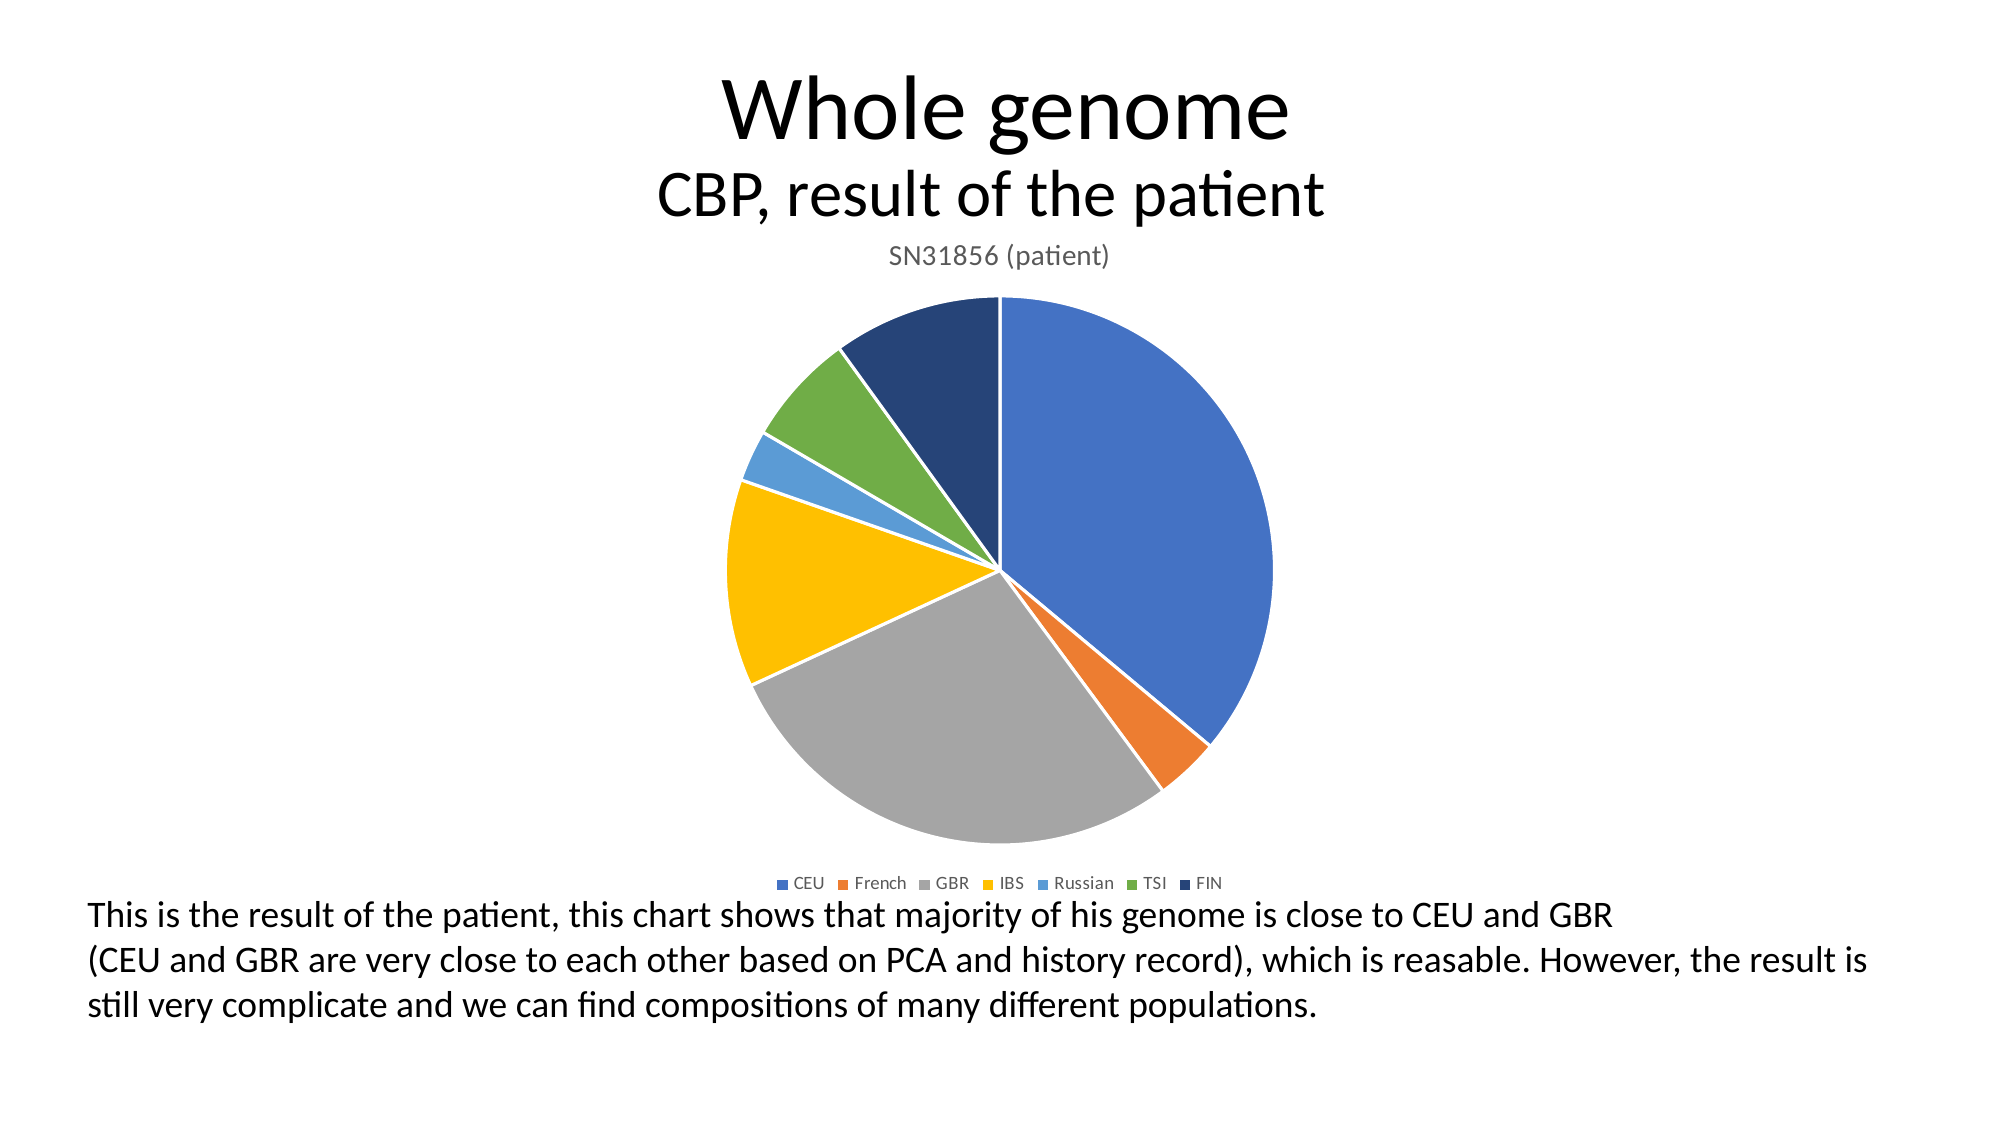

Whole genome
CBP, result of the patient
#

### Chart: SN31856 (patient)

| Category |  |
|---|---|
| CEU | 0.358636363636364 |
| French | 0.0377272727272727 |
| GBR | 0.280681818181818 |
| IBS | 0.121818181818182 |
| Russian | 0.0302272727272727 |
| TSI | 0.0659090909090909 |
| FIN | 0.0990909090909091 |
This is the result of the patient, this chart shows that majority of his genome is close to CEU and GBR
(CEU and GBR are very close to each other based on PCA and history record), which is reasable. However, the result is still very complicate and we can find compositions of many different populations.